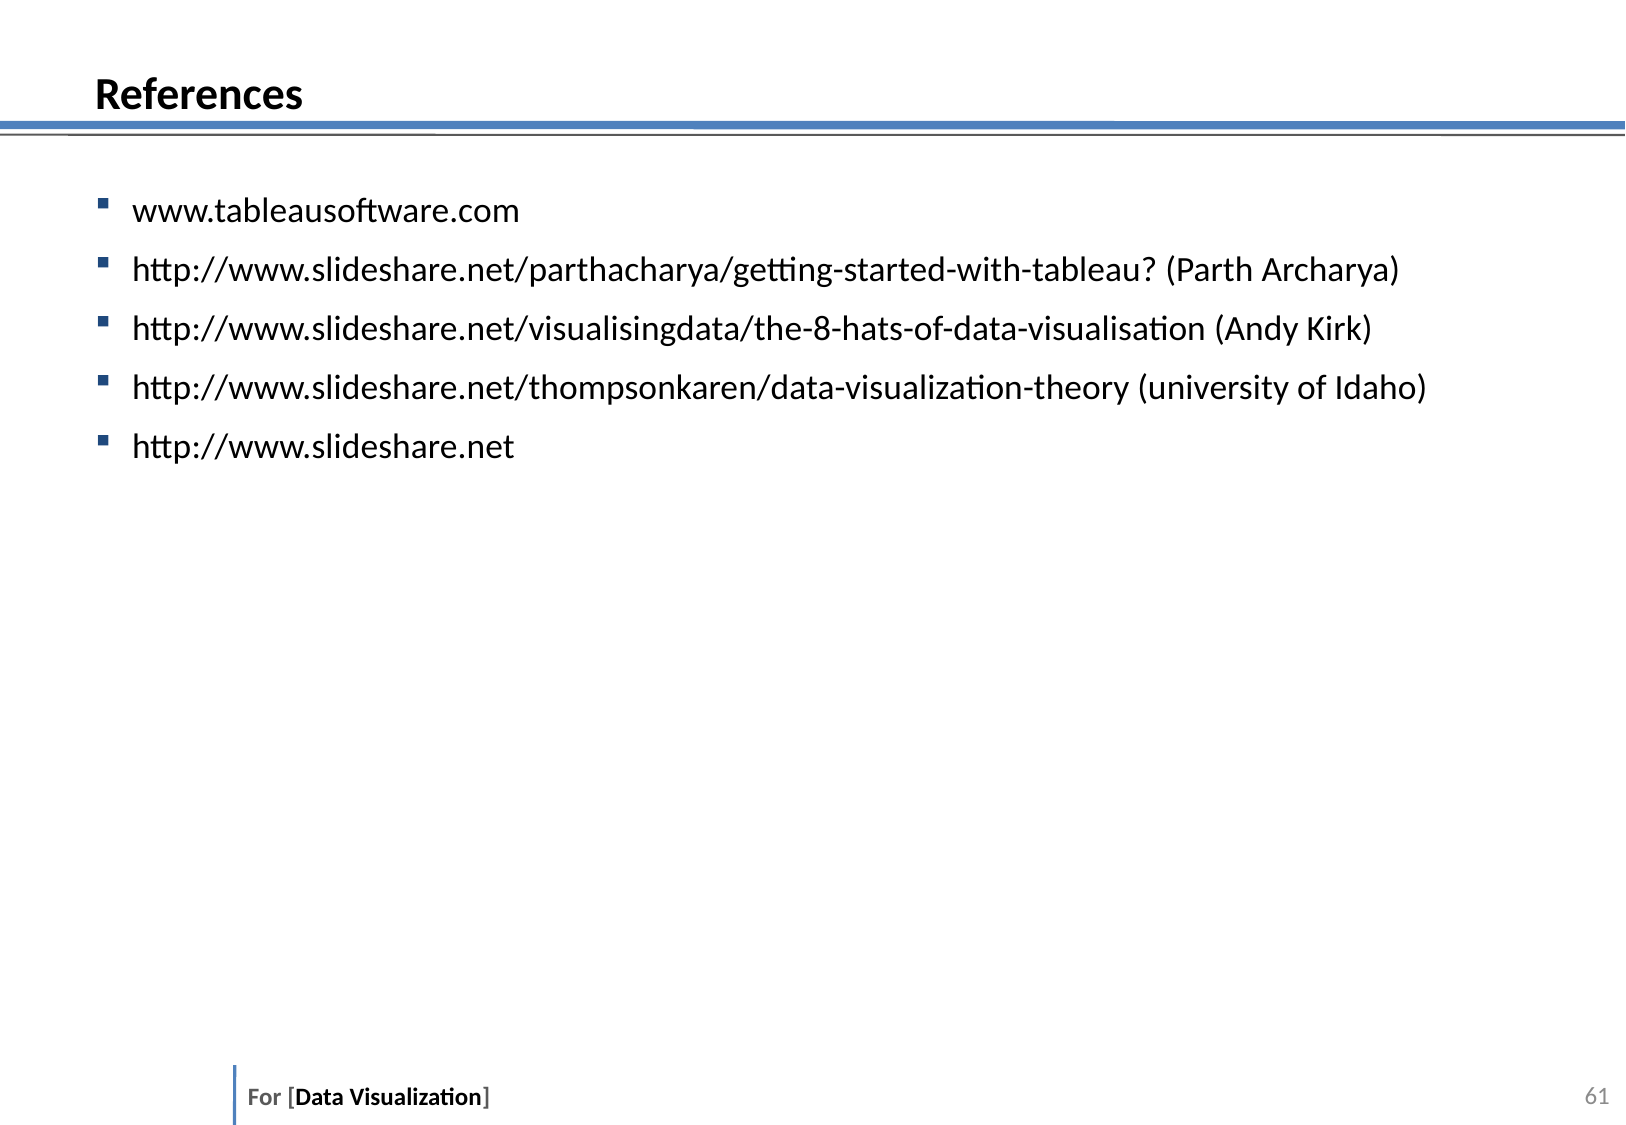

# References
www.tableausoftware.com
http://www.slideshare.net/parthacharya/getting-started-with-tableau? (Parth Archarya)
http://www.slideshare.net/visualisingdata/the-8-hats-of-data-visualisation (Andy Kirk)
http://www.slideshare.net/thompsonkaren/data-visualization-theory (university of Idaho)
http://www.slideshare.net
61